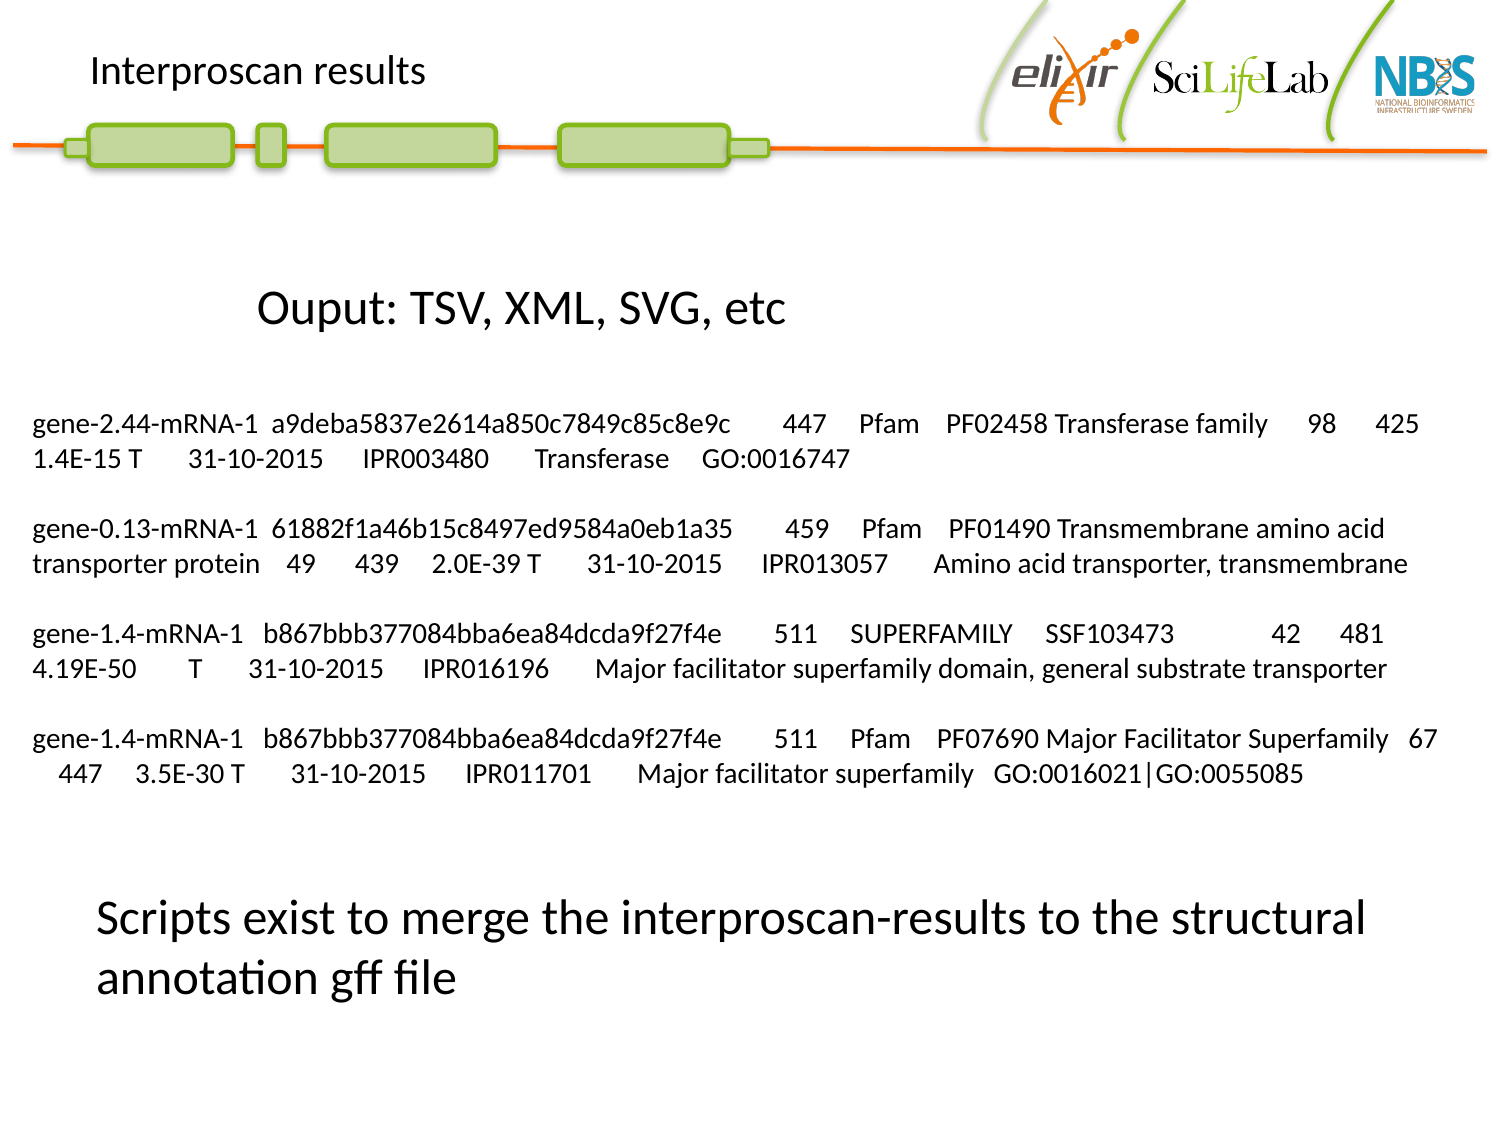

# Interproscan results
Ouput: TSV, XML, SVG, etc
gene-2.44-mRNA-1  a9deba5837e2614a850c7849c85c8e9c        447     Pfam    PF02458 Transferase family      98      425     1.4E-15 T       31-10-2015      IPR003480       Transferase     GO:0016747

gene-0.13-mRNA-1  61882f1a46b15c8497ed9584a0eb1a35        459     Pfam    PF01490 Transmembrane amino acid transporter protein    49      439     2.0E-39 T       31-10-2015      IPR013057       Amino acid transporter, transmembrane

gene-1.4-mRNA-1   b867bbb377084bba6ea84dcda9f27f4e        511     SUPERFAMILY     SSF103473               42      481     4.19E-50        T       31-10-2015      IPR016196       Major facilitator superfamily domain, general substrate transporter

gene-1.4-mRNA-1   b867bbb377084bba6ea84dcda9f27f4e        511     Pfam    PF07690 Major Facilitator Superfamily   67      447     3.5E-30 T       31-10-2015      IPR011701       Major facilitator superfamily   GO:0016021|GO:0055085
Scripts exist to merge the interproscan-results to the structural annotation gff file